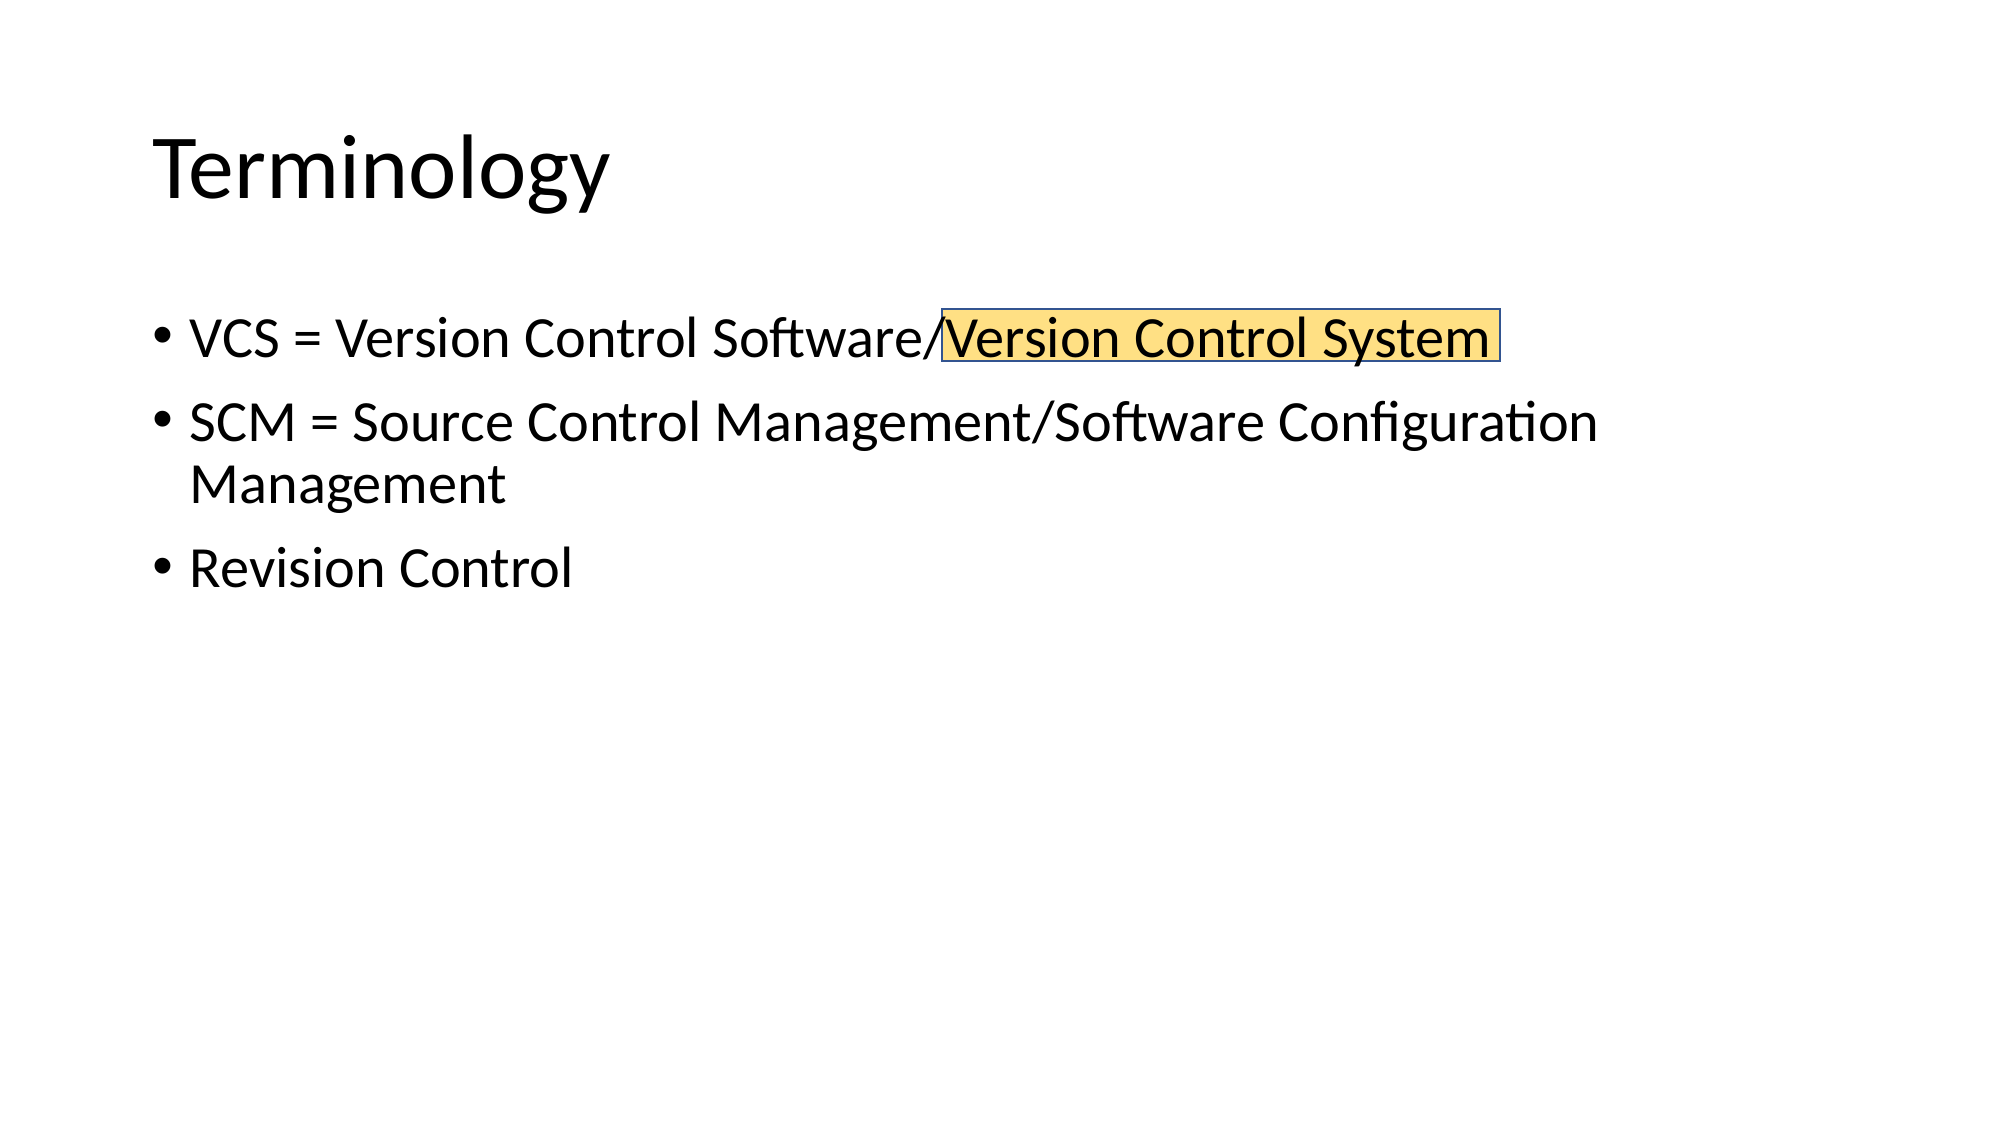

# Terminology
VCS = Version Control Software/Version Control System
SCM = Source Control Management/Software Configuration Management
Revision Control